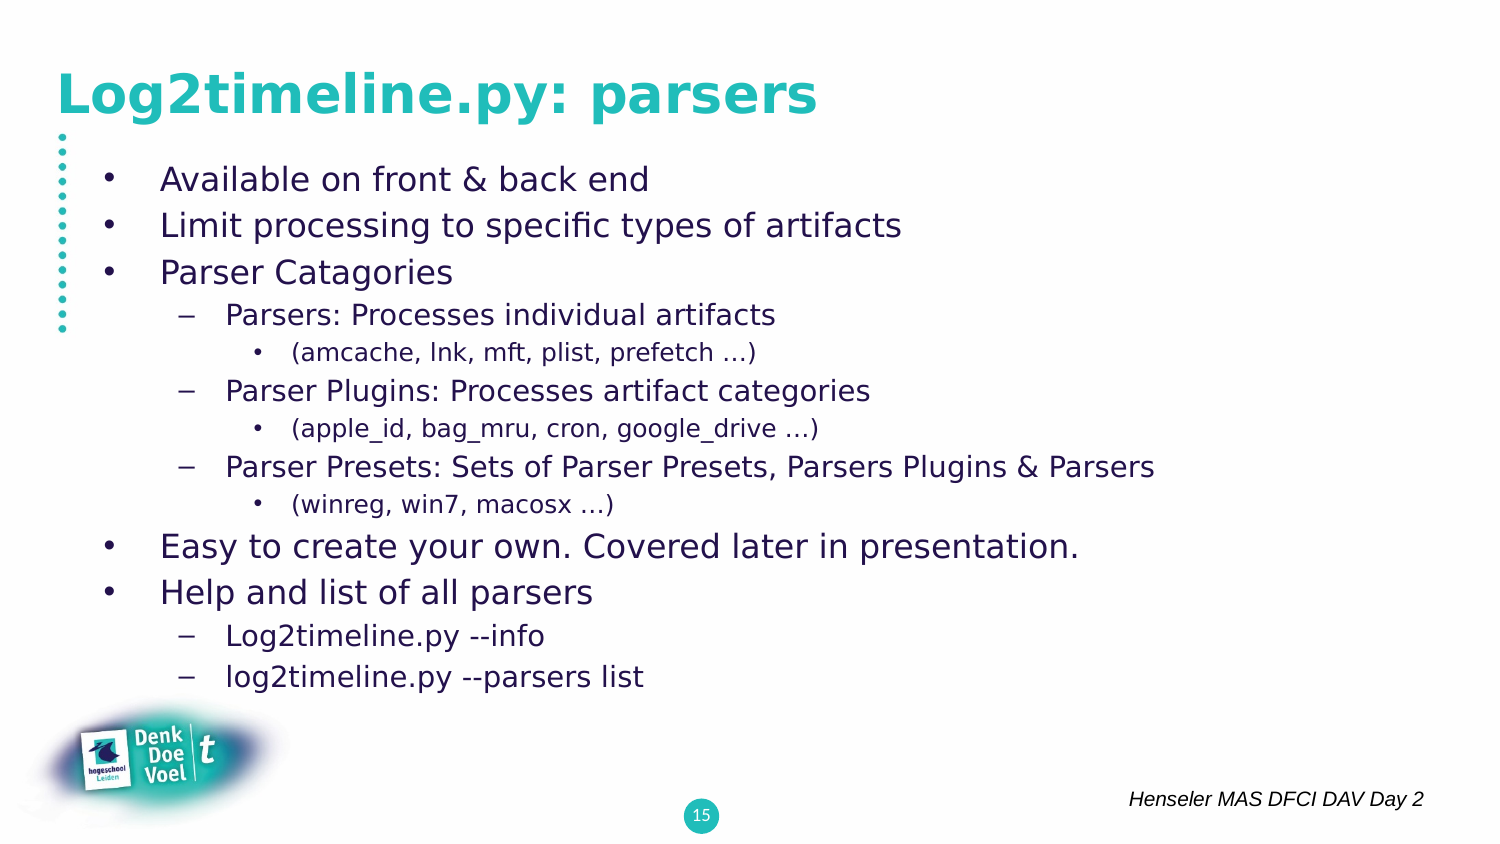

# Log2timeline.py: parsers
Available on front & back end
Limit processing to specific types of artifacts
Parser Catagories
Parsers: Processes individual artifacts
(amcache, lnk, mft, plist, prefetch …)
Parser Plugins: Processes artifact categories
(apple_id, bag_mru, cron, google_drive …)
Parser Presets: Sets of Parser Presets, Parsers Plugins & Parsers
(winreg, win7, macosx …)
Easy to create your own. Covered later in presentation.
Help and list of all parsers
Log2timeline.py --info
log2timeline.py --parsers list